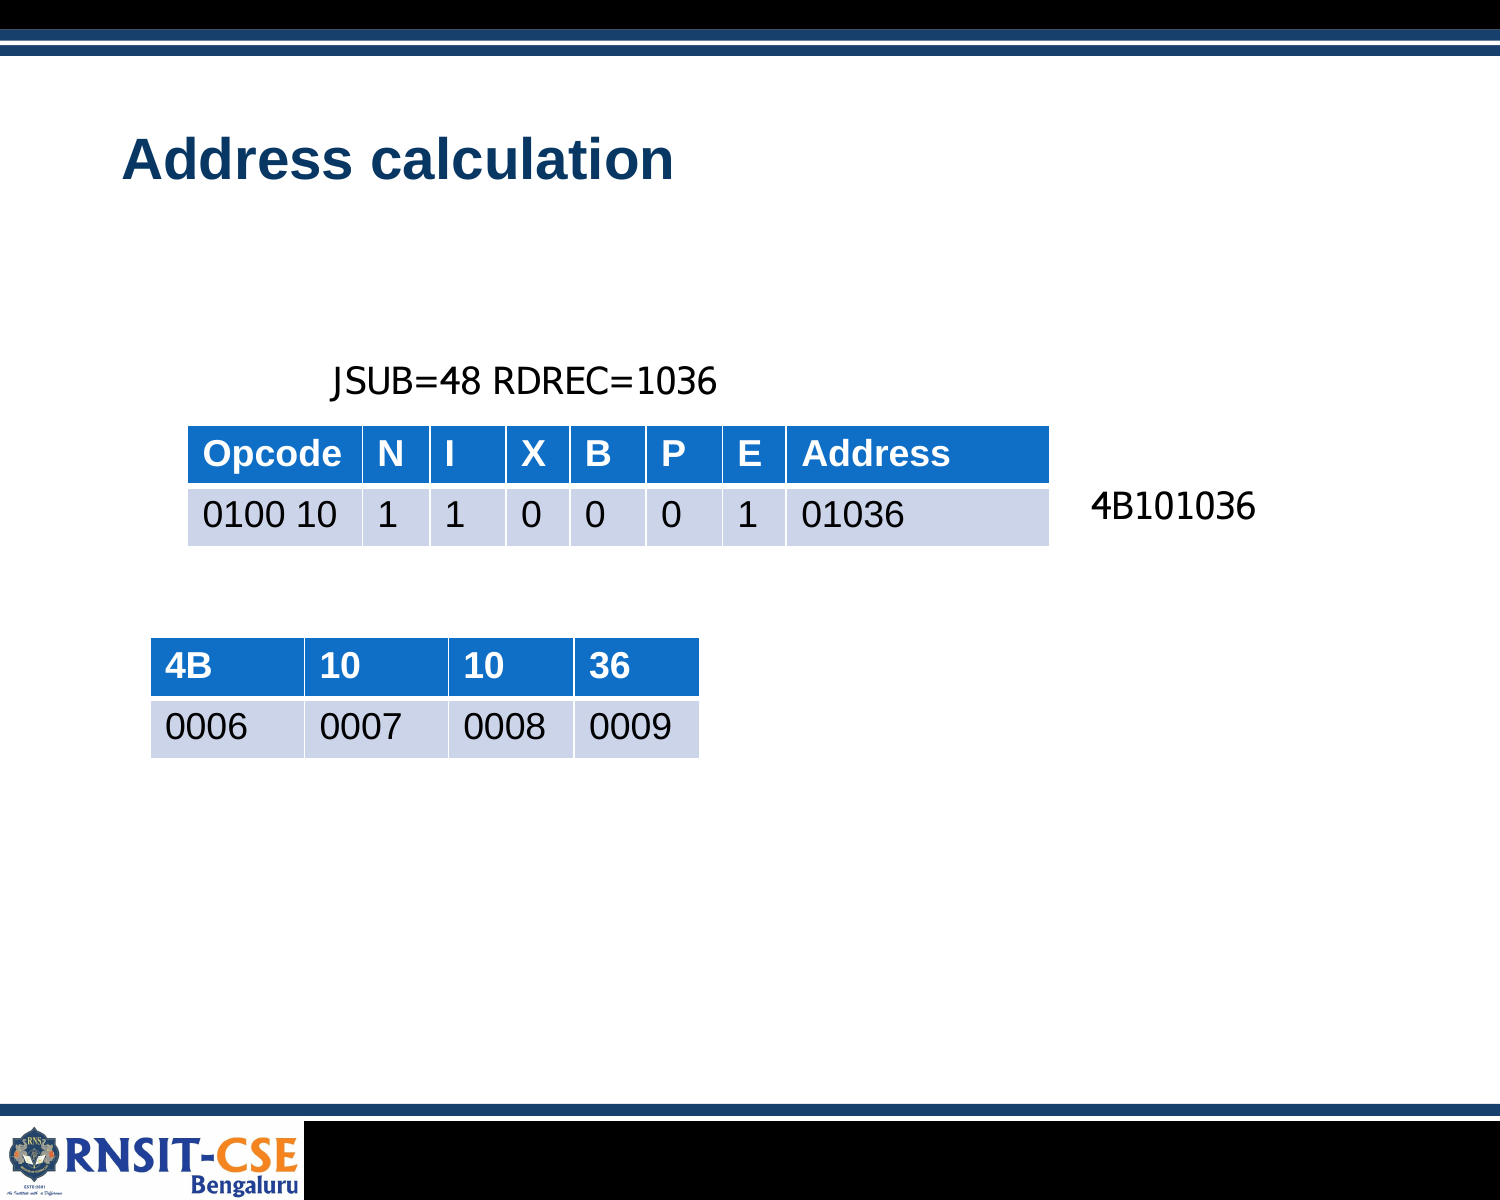

# Address calculation
JSUB=48 RDREC=1036
| Opcode | N | I | X | B | P | E | Address |
| --- | --- | --- | --- | --- | --- | --- | --- |
| 0100 10 | 1 | 1 | 0 | 0 | 0 | 1 | 01036 |
4B101036
| 4B | 10 | 10 | 36 |
| --- | --- | --- | --- |
| 0006 | 0007 | 0008 | 0009 |